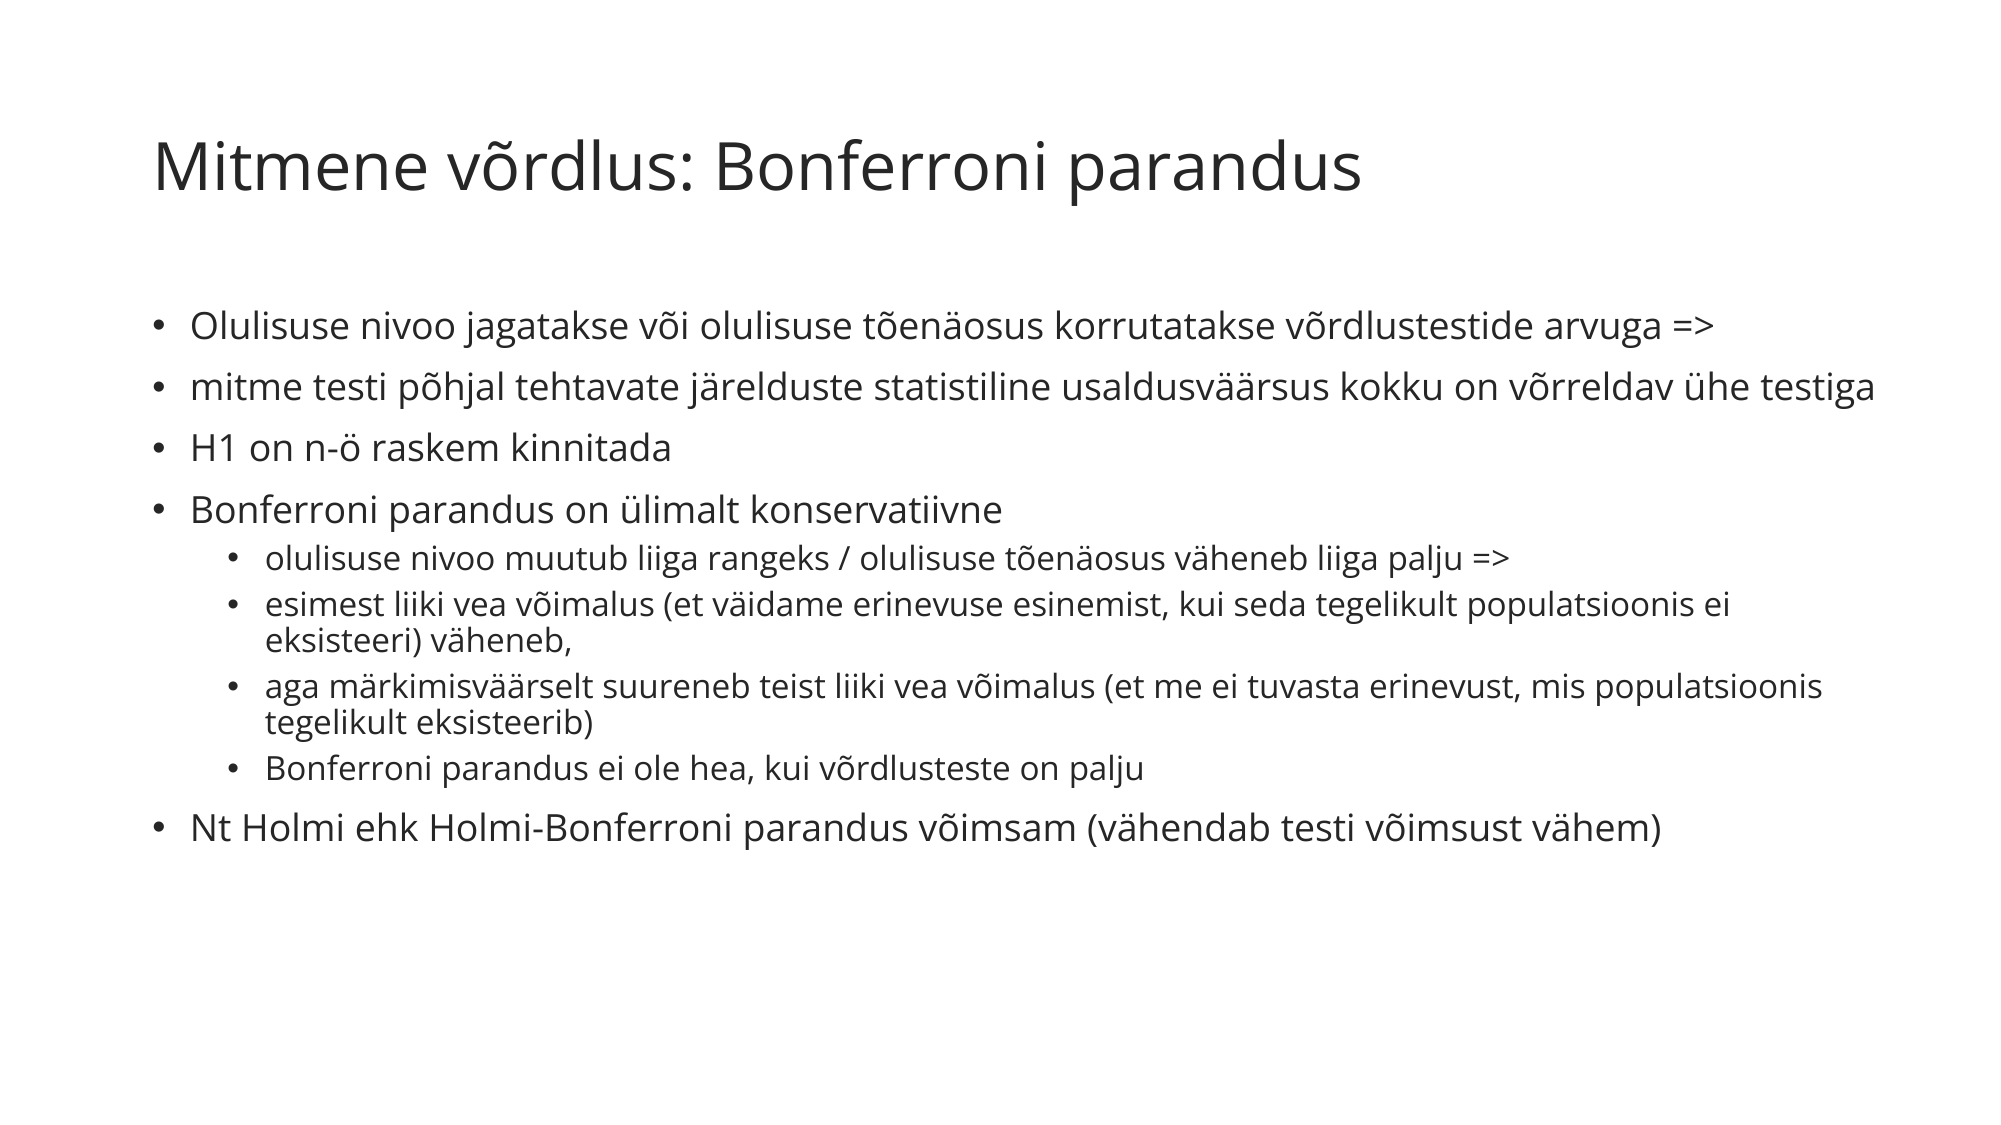

# Mitmene võrdlus: Bonferroni parandus
Olulisuse nivoo jagatakse või olulisuse tõenäosus korrutatakse võrdlustestide arvuga =>
mitme testi põhjal tehtavate järelduste statistiline usaldusväärsus kokku on võrreldav ühe testiga
H1 on n-ö raskem kinnitada
Bonferroni parandus on ülimalt konservatiivne
olulisuse nivoo muutub liiga rangeks / olulisuse tõenäosus väheneb liiga palju =>
esimest liiki vea võimalus (et väidame erinevuse esinemist, kui seda tegelikult populatsioonis ei eksisteeri) väheneb,
aga märkimisväärselt suureneb teist liiki vea võimalus (et me ei tuvasta erinevust, mis populatsioonis tegelikult eksisteerib)
Bonferroni parandus ei ole hea, kui võrdlusteste on palju
Nt Holmi ehk Holmi-Bonferroni parandus võimsam (vähendab testi võimsust vähem)